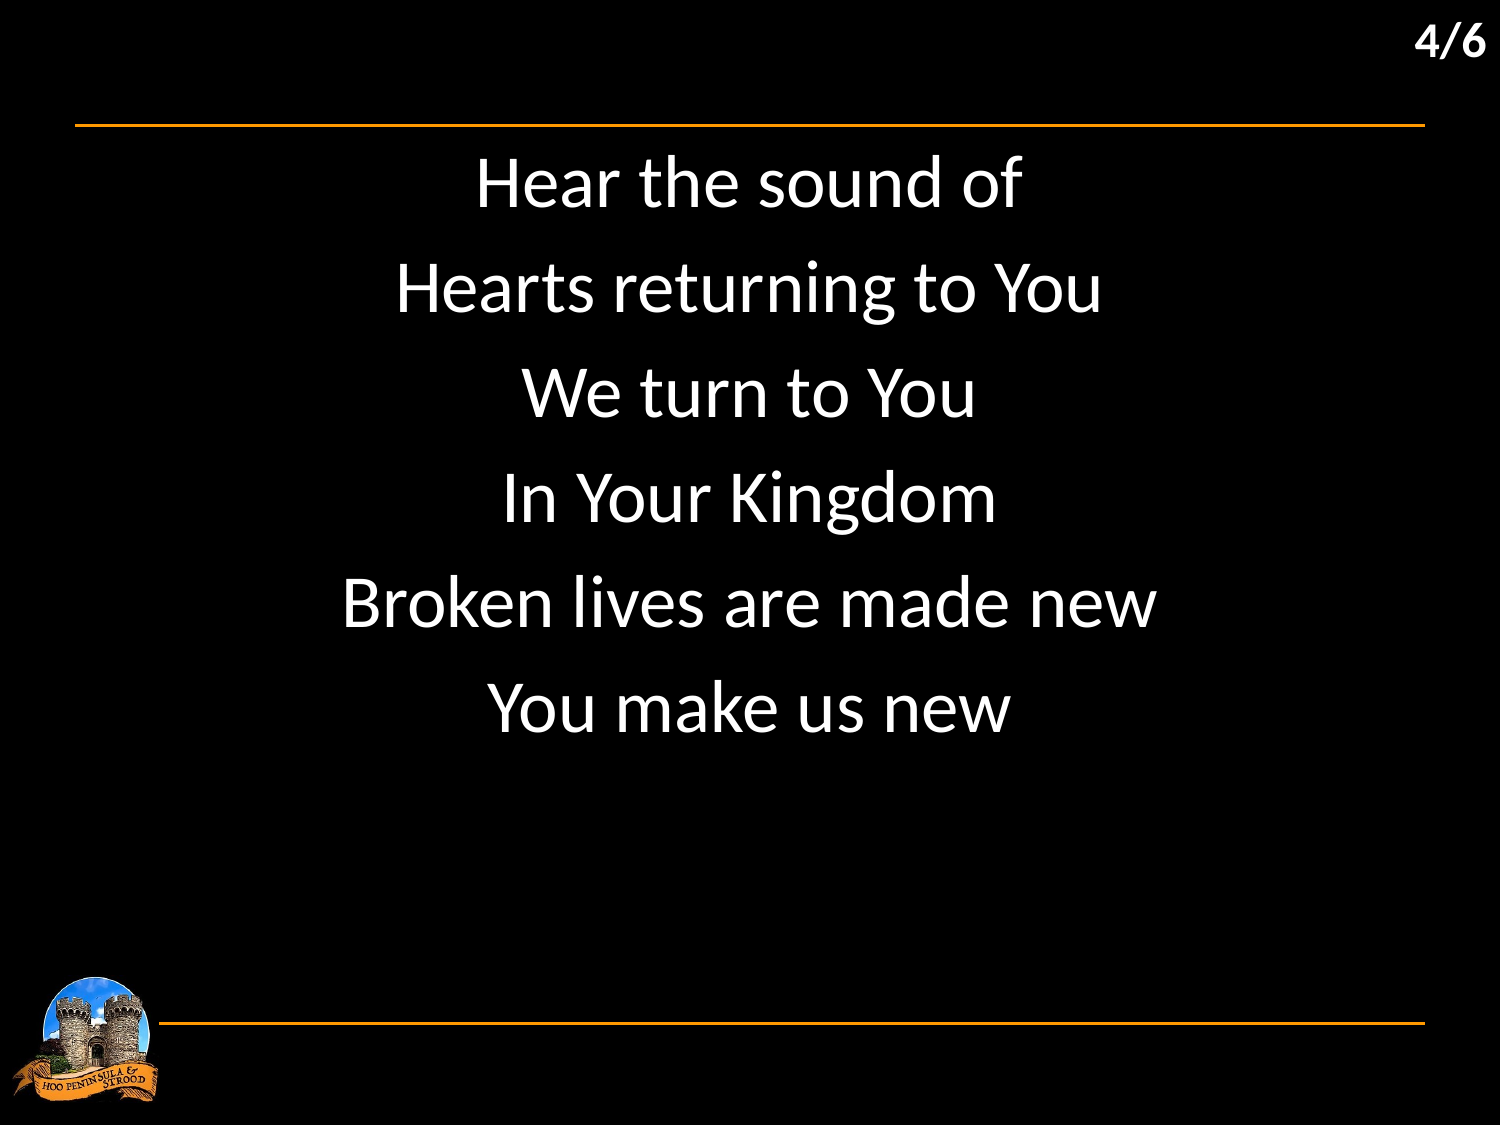

4/6
Hear the sound of
Hearts returning to You
We turn to You
In Your Kingdom
Broken lives are made new
You make us new